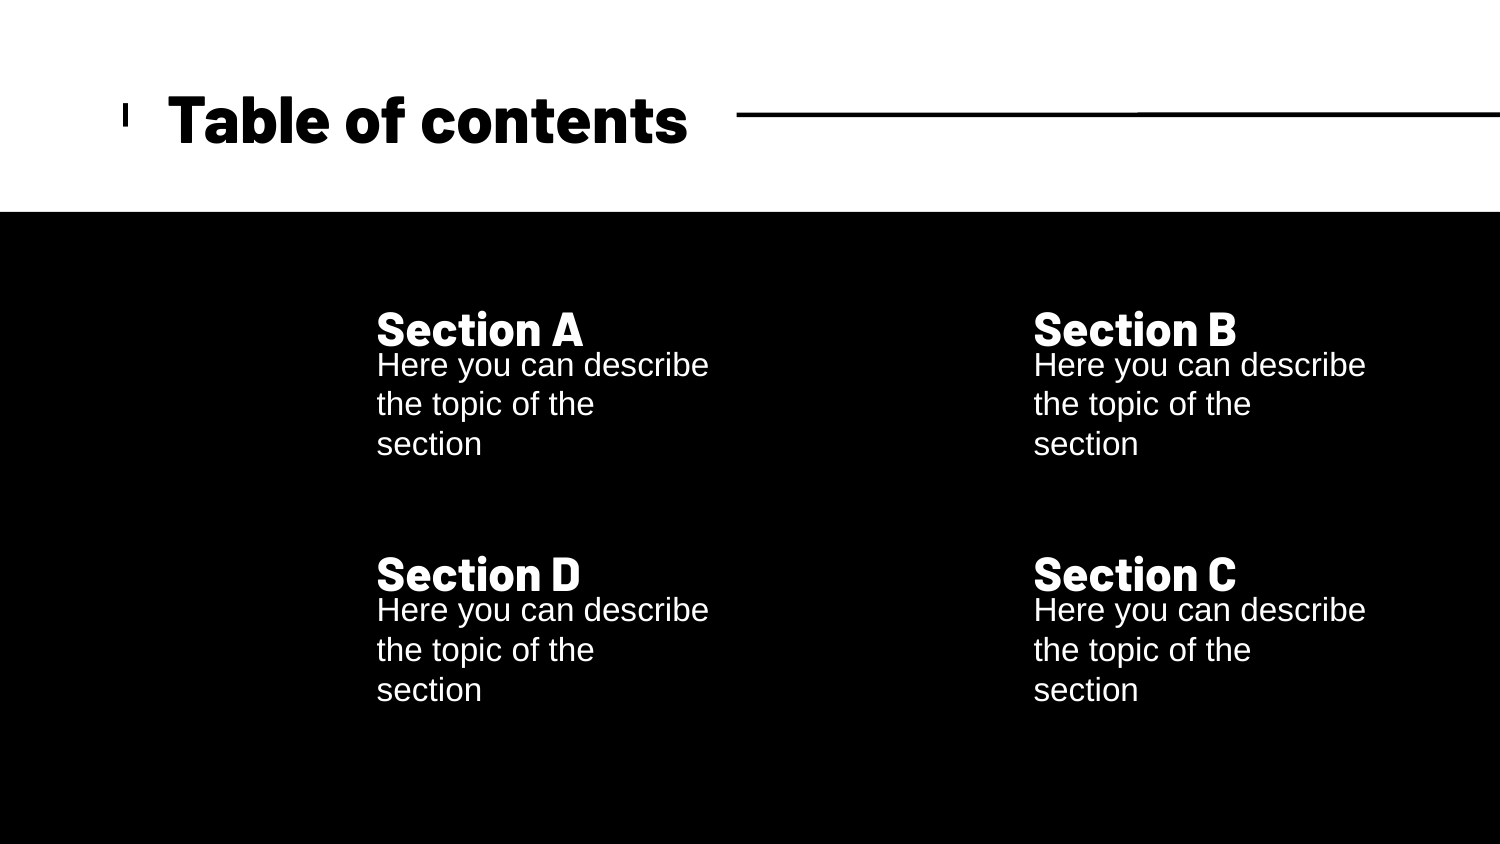

# Table of contents
01
03
Section A
Section B
Here you can describe the topic of the section
Here you can describe the topic of the section
02
04
Section D
Section C
Here you can describe the topic of the section
Here you can describe the topic of the section